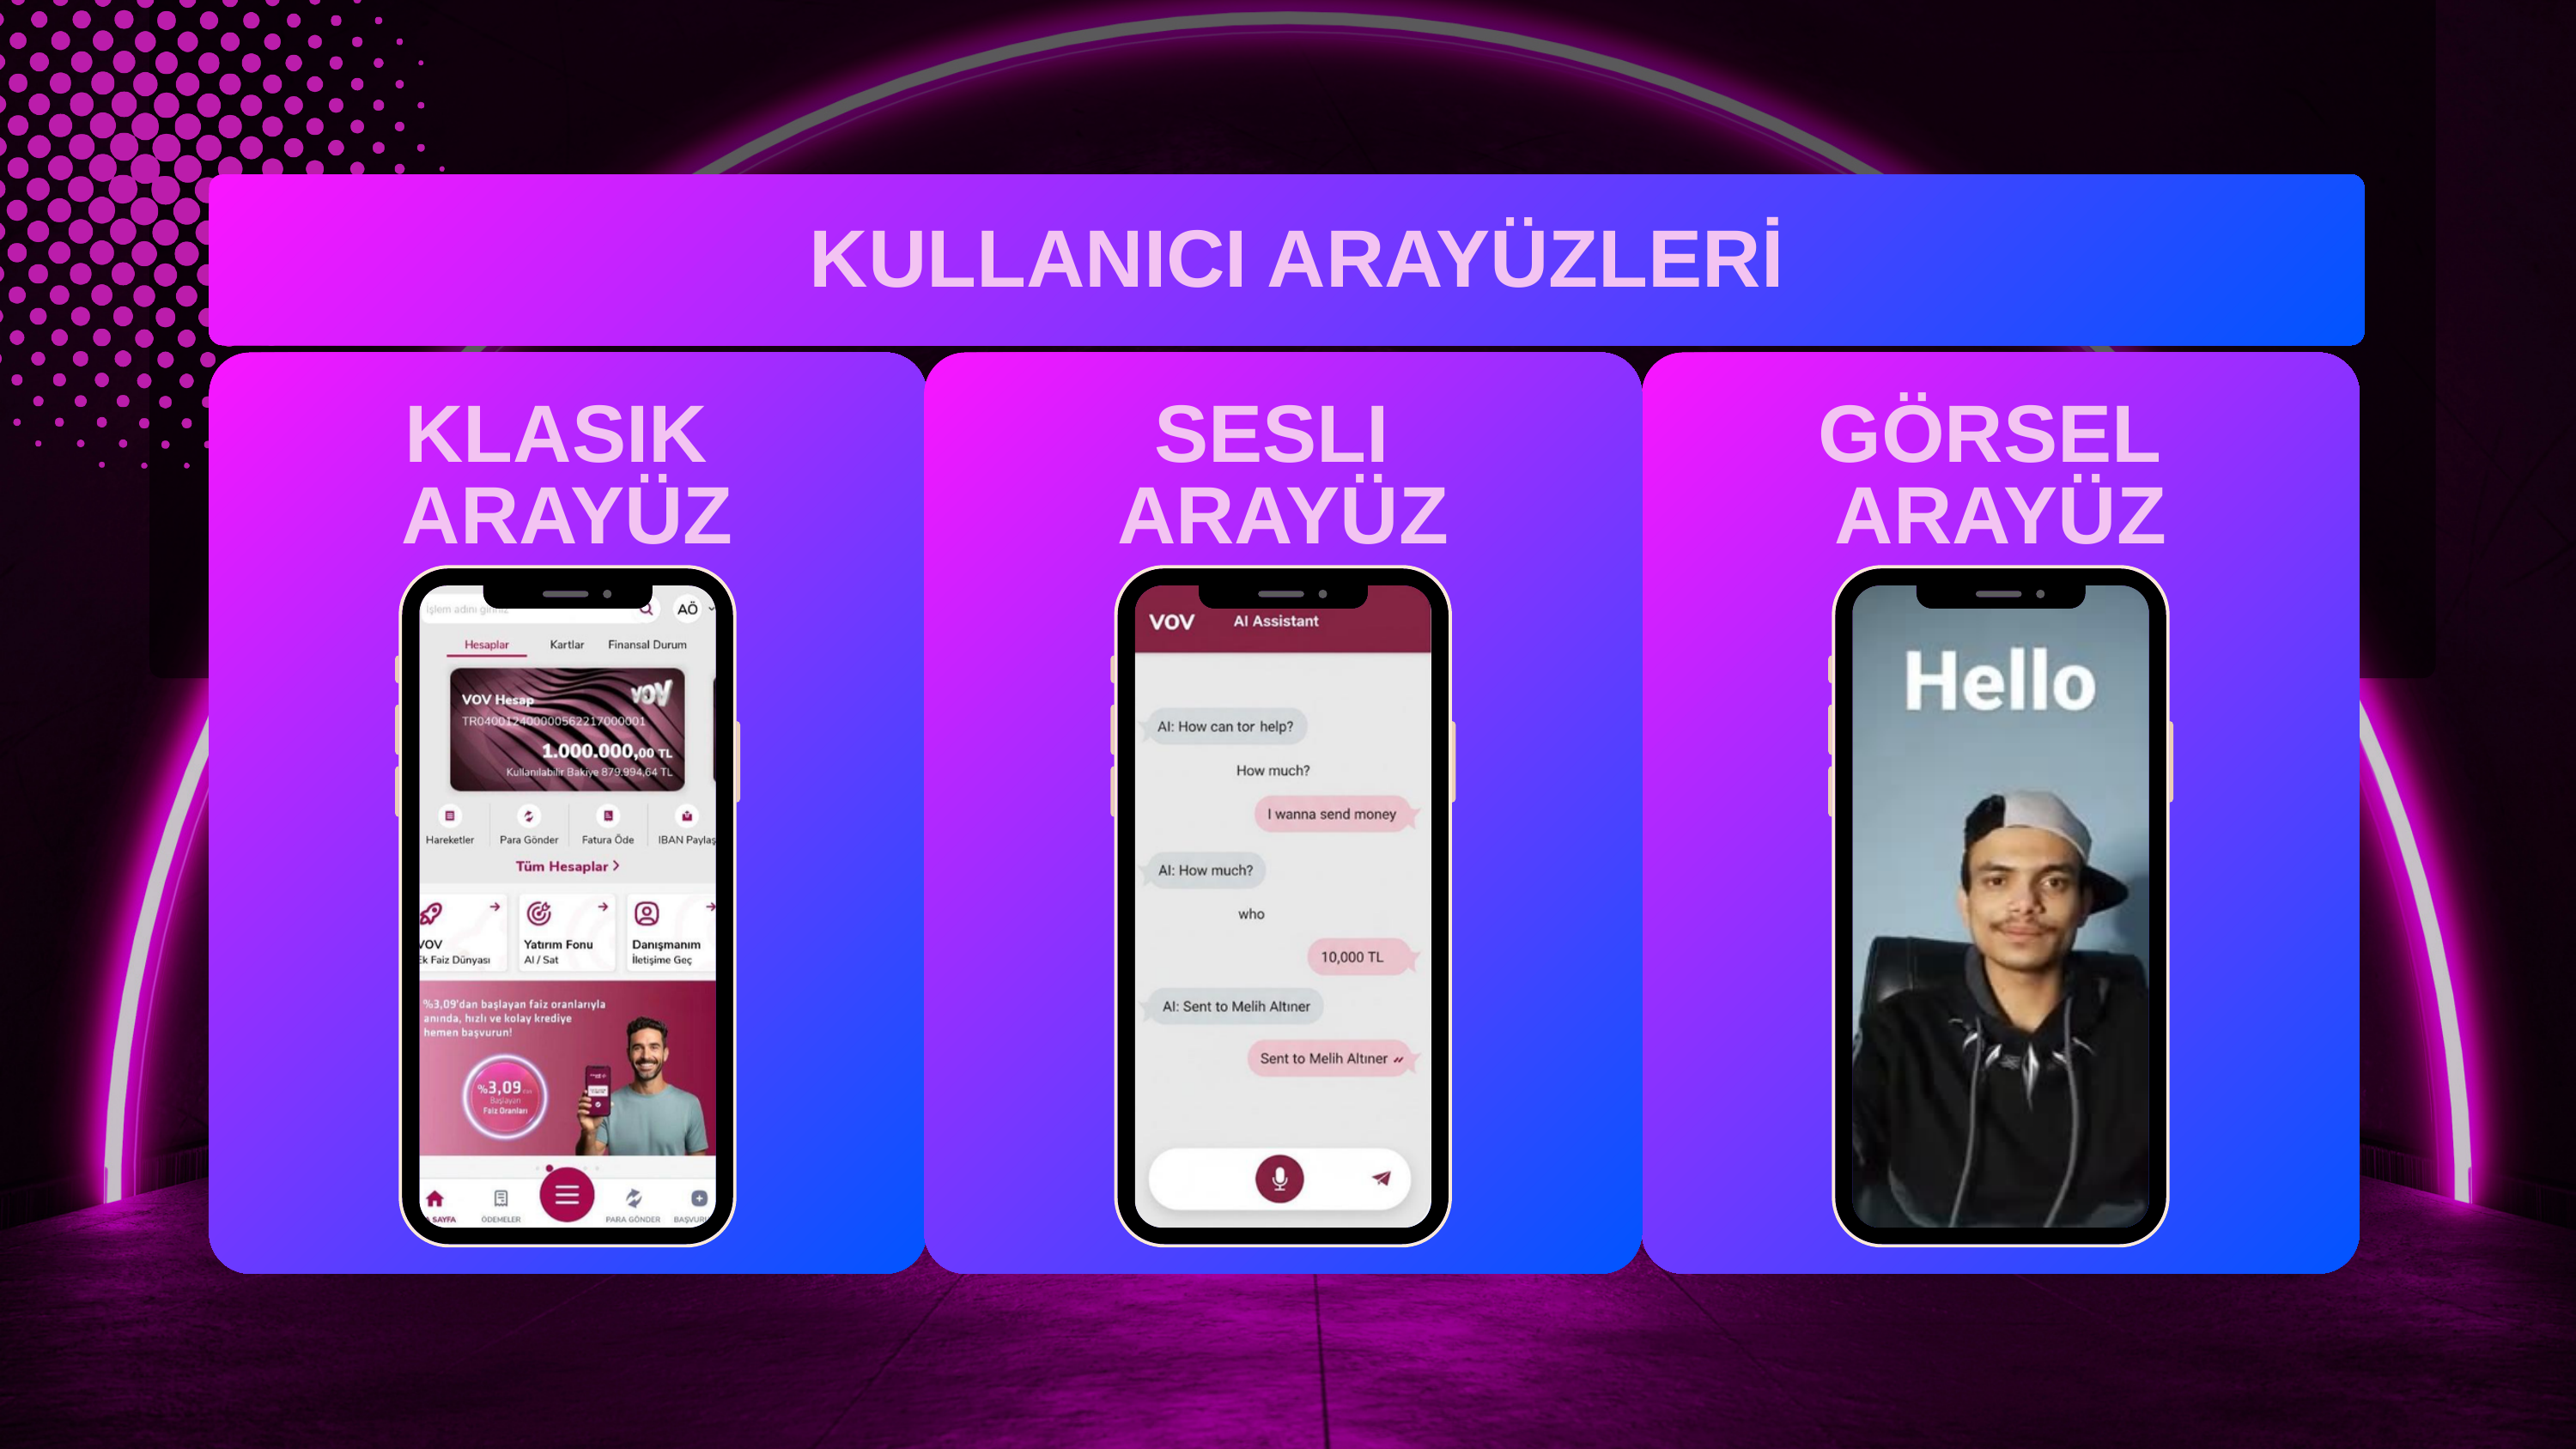

KULLANICI ARAYÜZLERİ

KLASIK
ARAYÜZ
SESLI
ARAYÜZ
GRAFIK VE SANAT TASARIMI
GÖRSEL
ARAYÜZ